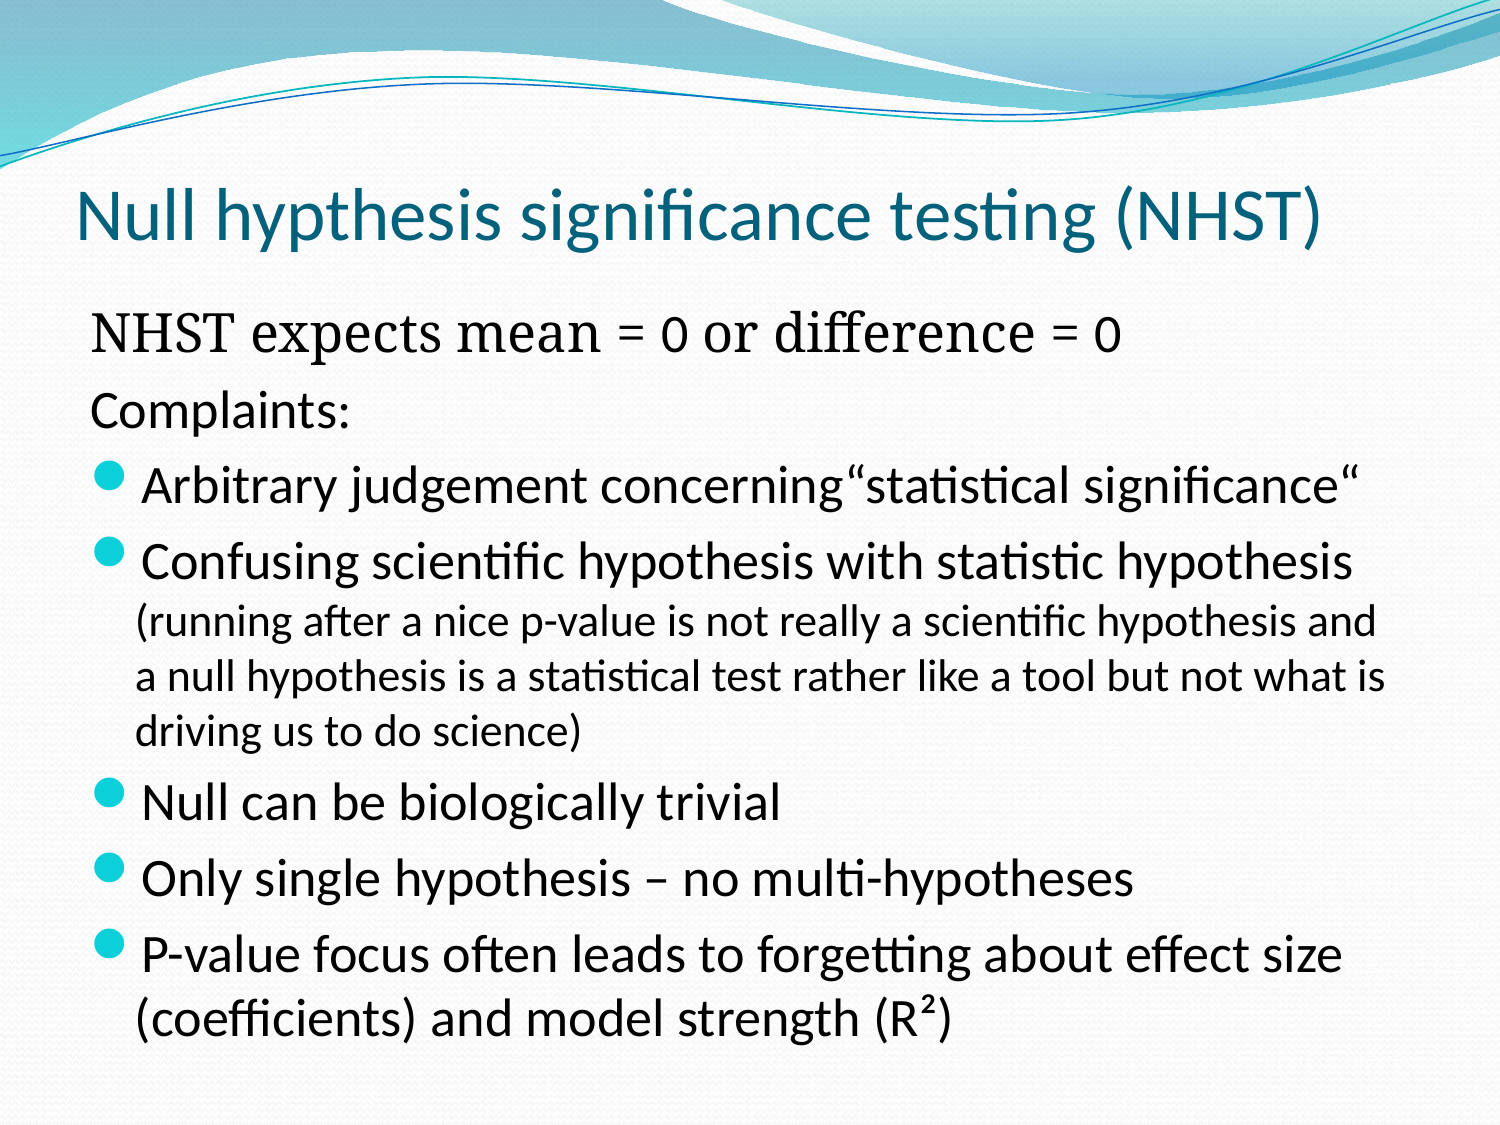

# Null hypthesis significance testing (NHST)
NHST expects mean = 0 or difference = 0
Complaints:
Arbitrary judgement concerning“statistical significance“
Confusing scientific hypothesis with statistic hypothesis (running after a nice p-value is not really a scientific hypothesis and a null hypothesis is a statistical test rather like a tool but not what is driving us to do science)
Null can be biologically trivial
Only single hypothesis – no multi-hypotheses
P-value focus often leads to forgetting about effect size (coefficients) and model strength (R²)